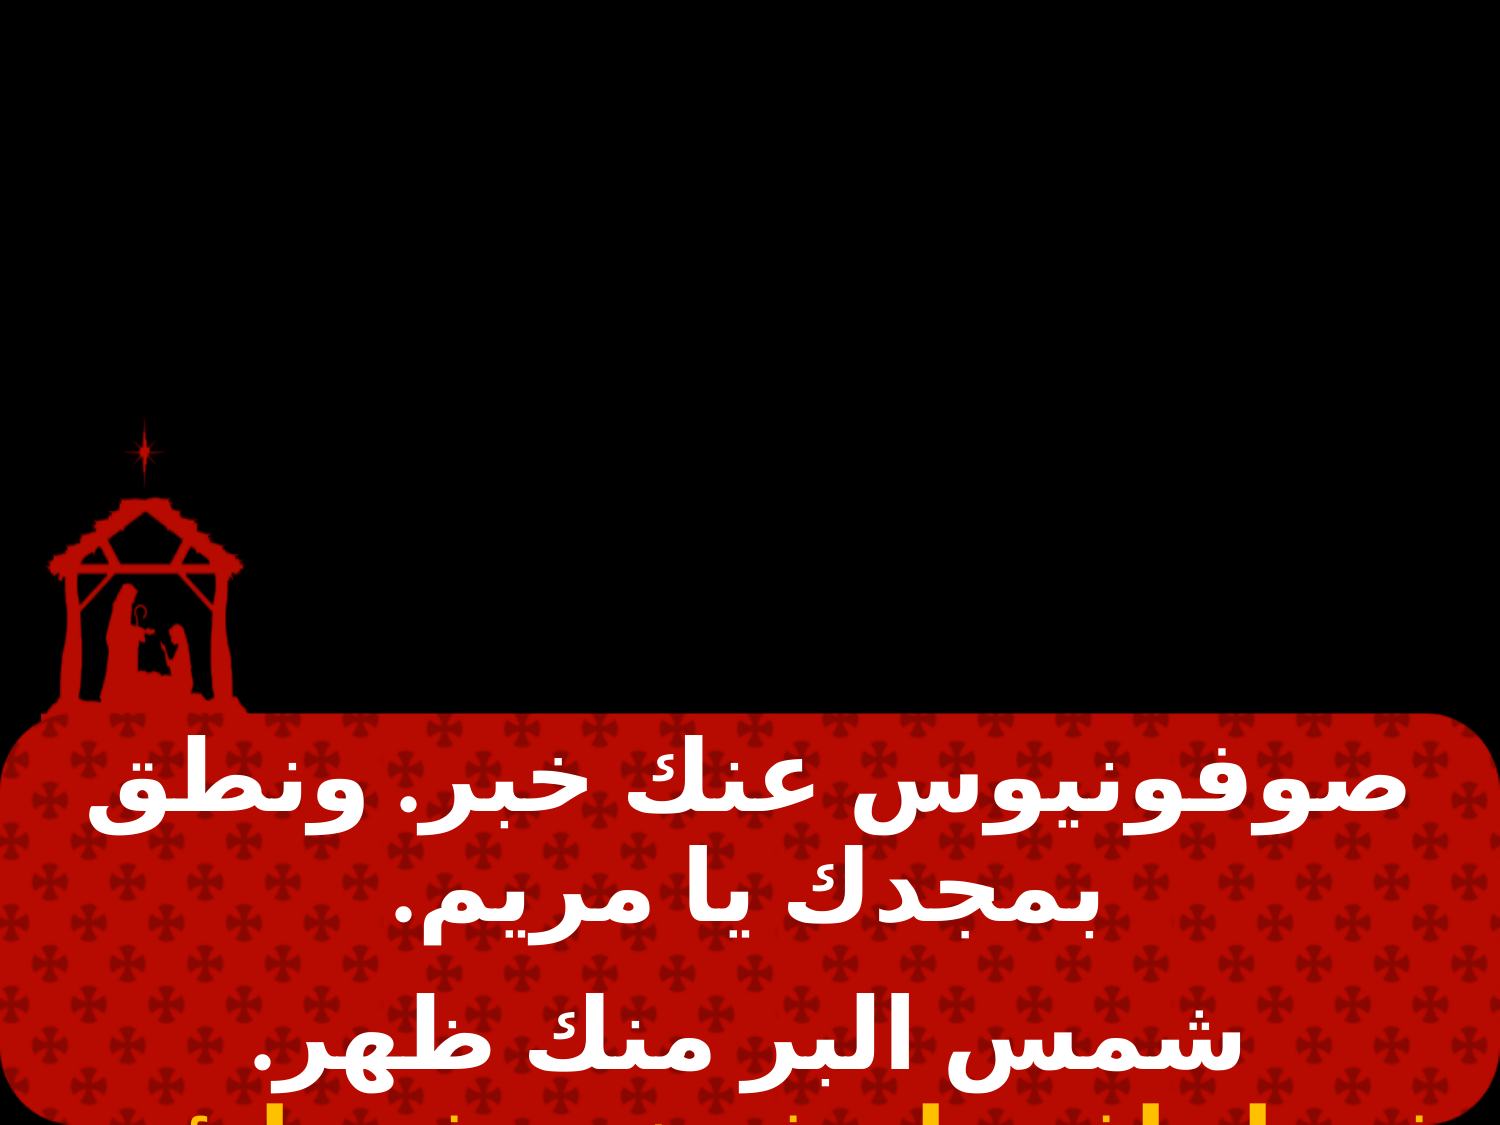

#
| صوفونيوس عنك خبر. ونطق بمجدك يا مريم. |
| --- |
|  |
| شمس البر منك ظهر. في إيتاف ماسف خين فيسليئيم. |